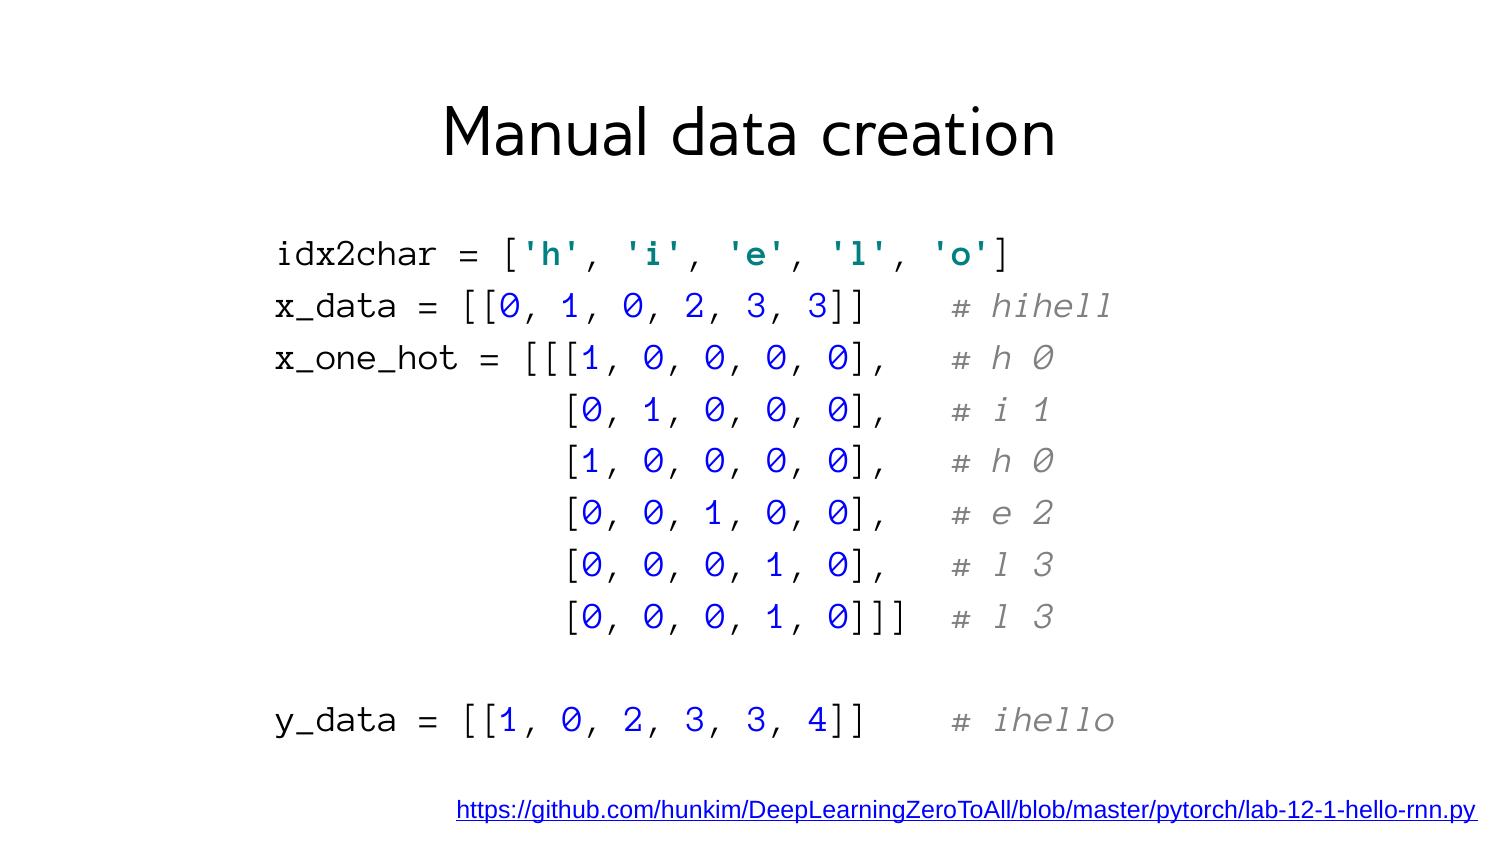

# Manual data creation
idx2char = ['h', 'i', 'e', 'l', 'o']
x_data = [[0, 1, 0, 2, 3, 3]]    # hihell
x_one_hot = [[[1, 0, 0, 0, 0],   # h 0
              [0, 1, 0, 0, 0],   # i 1
              [1, 0, 0, 0, 0],   # h 0
              [0, 0, 1, 0, 0],   # e 2
              [0, 0, 0, 1, 0],   # l 3
              [0, 0, 0, 1, 0]]]  # l 3

y_data = [[1, 0, 2, 3, 3, 4]]    # ihello
https://github.com/hunkim/DeepLearningZeroToAll/blob/master/pytorch/lab-12-1-hello-rnn.py